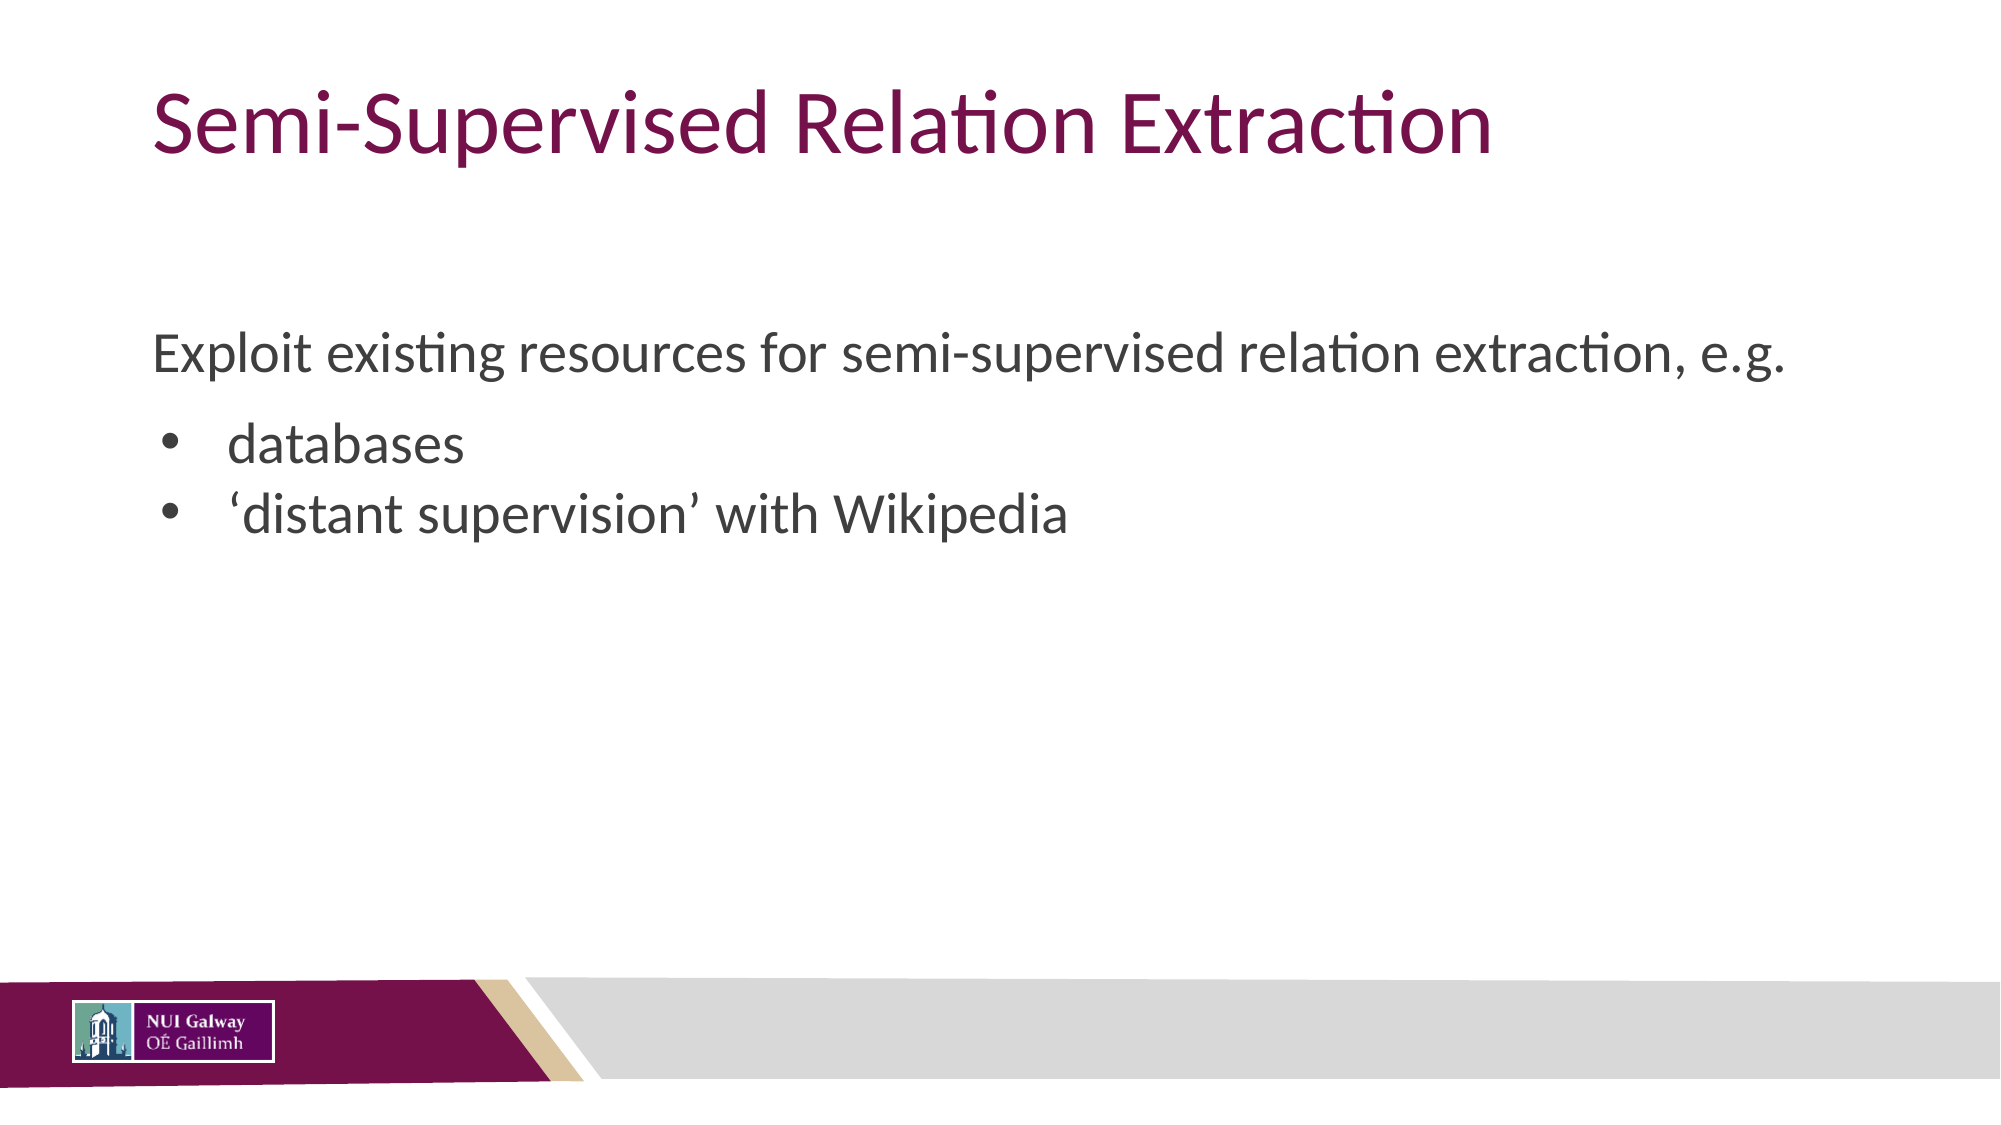

# Semi-Supervised Relation Extraction
Exploit existing resources for semi-supervised relation extraction, e.g.
databases
‘distant supervision’ with Wikipedia